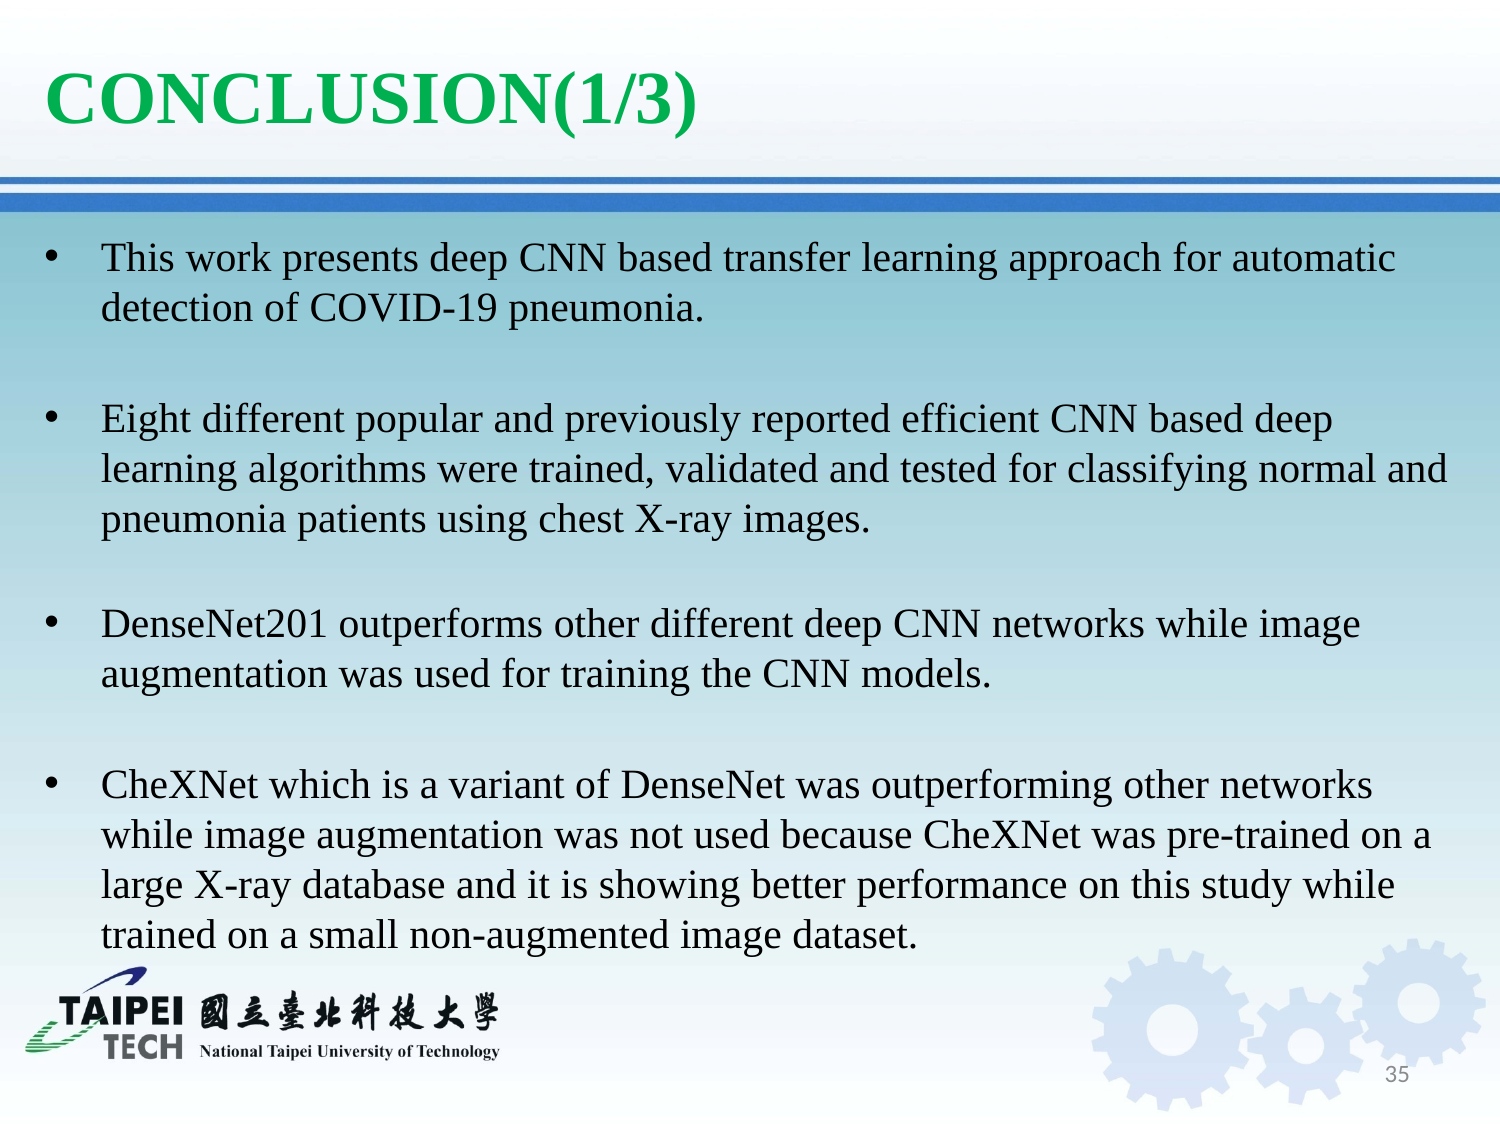

# CONCLUSION(1/3)
This work presents deep CNN based transfer learning approach for automatic detection of COVID-19 pneumonia.

Eight different popular and previously reported efficient CNN based deep learning algorithms were trained, validated and tested for classifying normal and pneumonia patients using chest X-ray images.

DenseNet201 outperforms other different deep CNN networks while image augmentation was used for training the CNN models.

CheXNet which is a variant of DenseNet was outperforming other networks while image augmentation was not used because CheXNet was pre-trained on a large X-ray database and it is showing better performance on this study while trained on a small non-augmented image dataset.
35